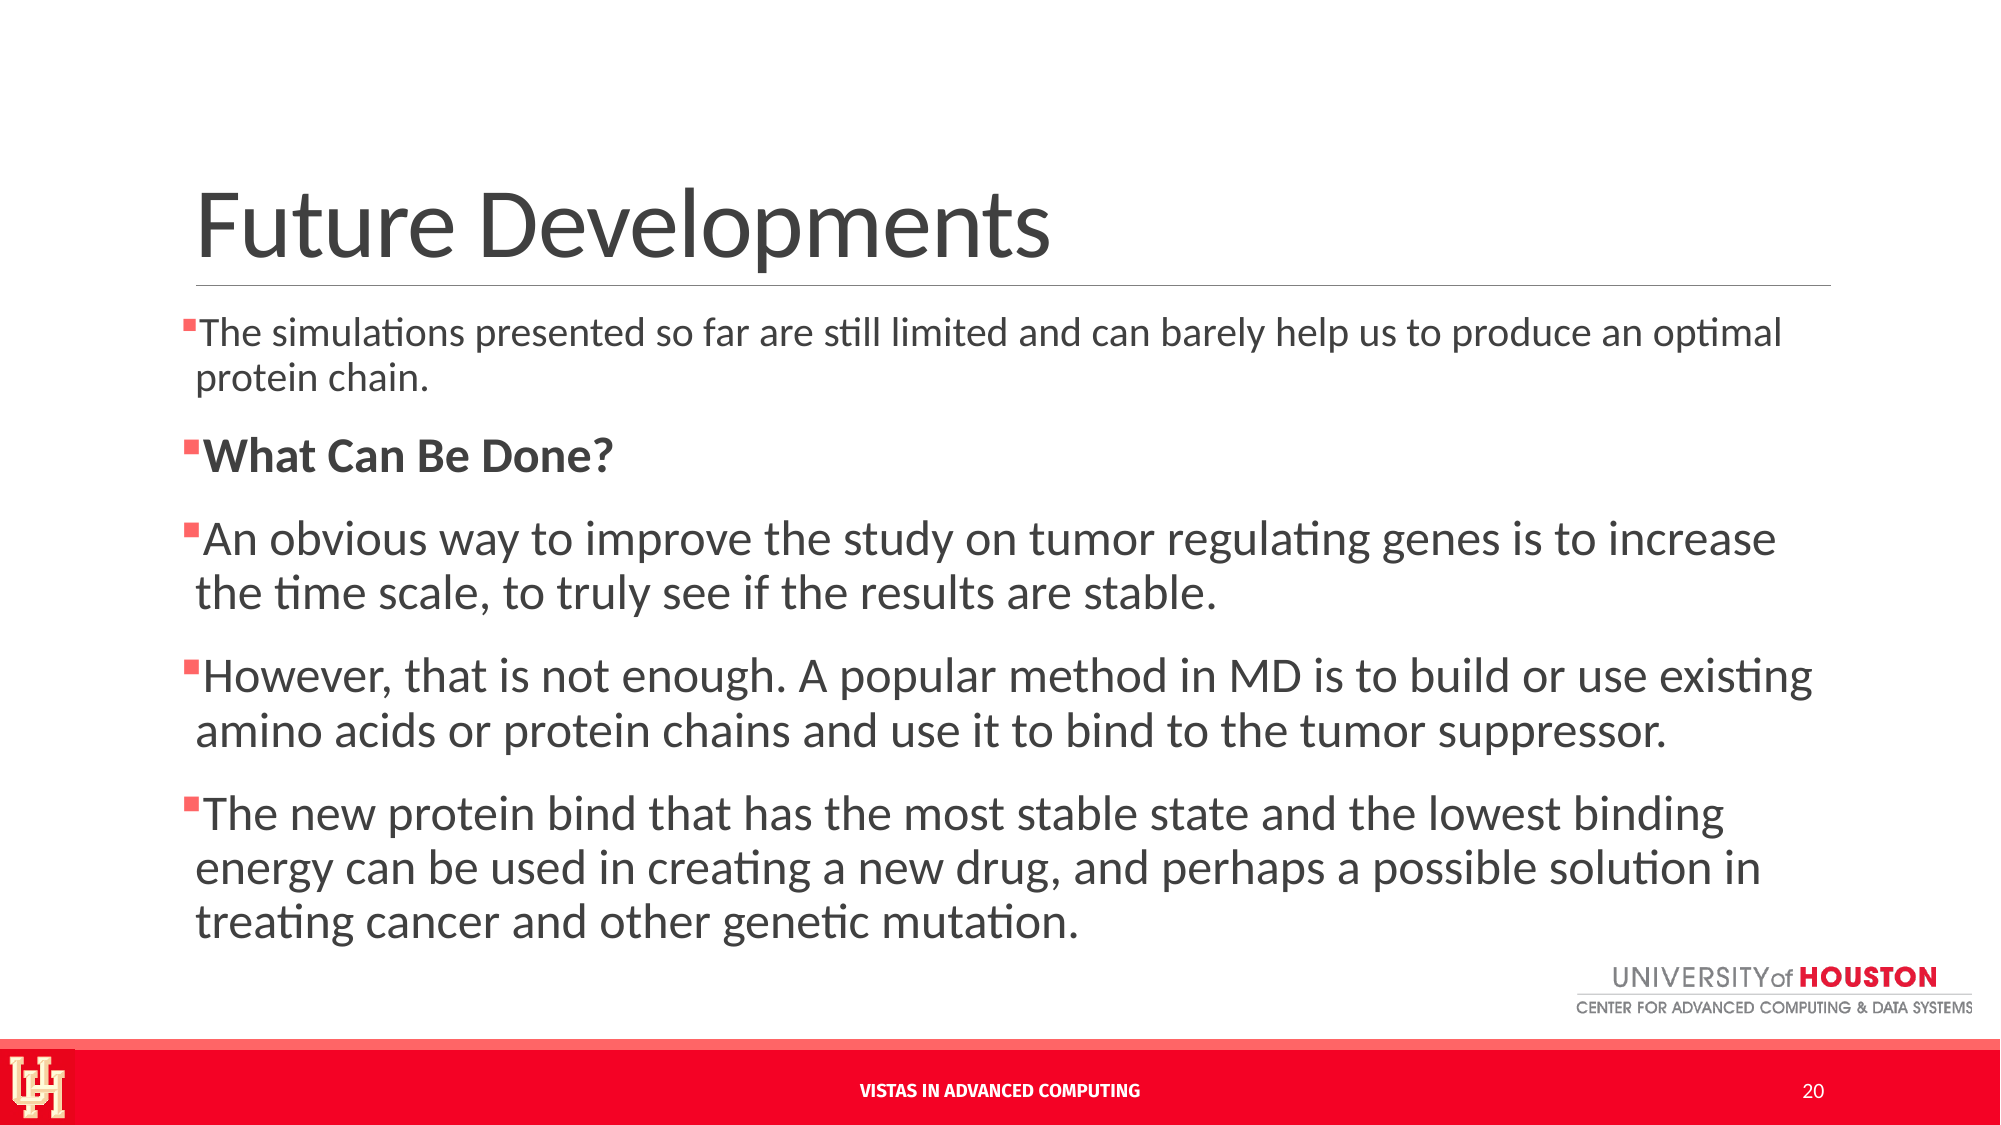

# Future Developments
The simulations presented so far are still limited and can barely help us to produce an optimal protein chain.
What Can Be Done?
An obvious way to improve the study on tumor regulating genes is to increase the time scale, to truly see if the results are stable.
However, that is not enough. A popular method in MD is to build or use existing amino acids or protein chains and use it to bind to the tumor suppressor.
The new protein bind that has the most stable state and the lowest binding energy can be used in creating a new drug, and perhaps a possible solution in treating cancer and other genetic mutation.
Vistas in Advanced Computing
20